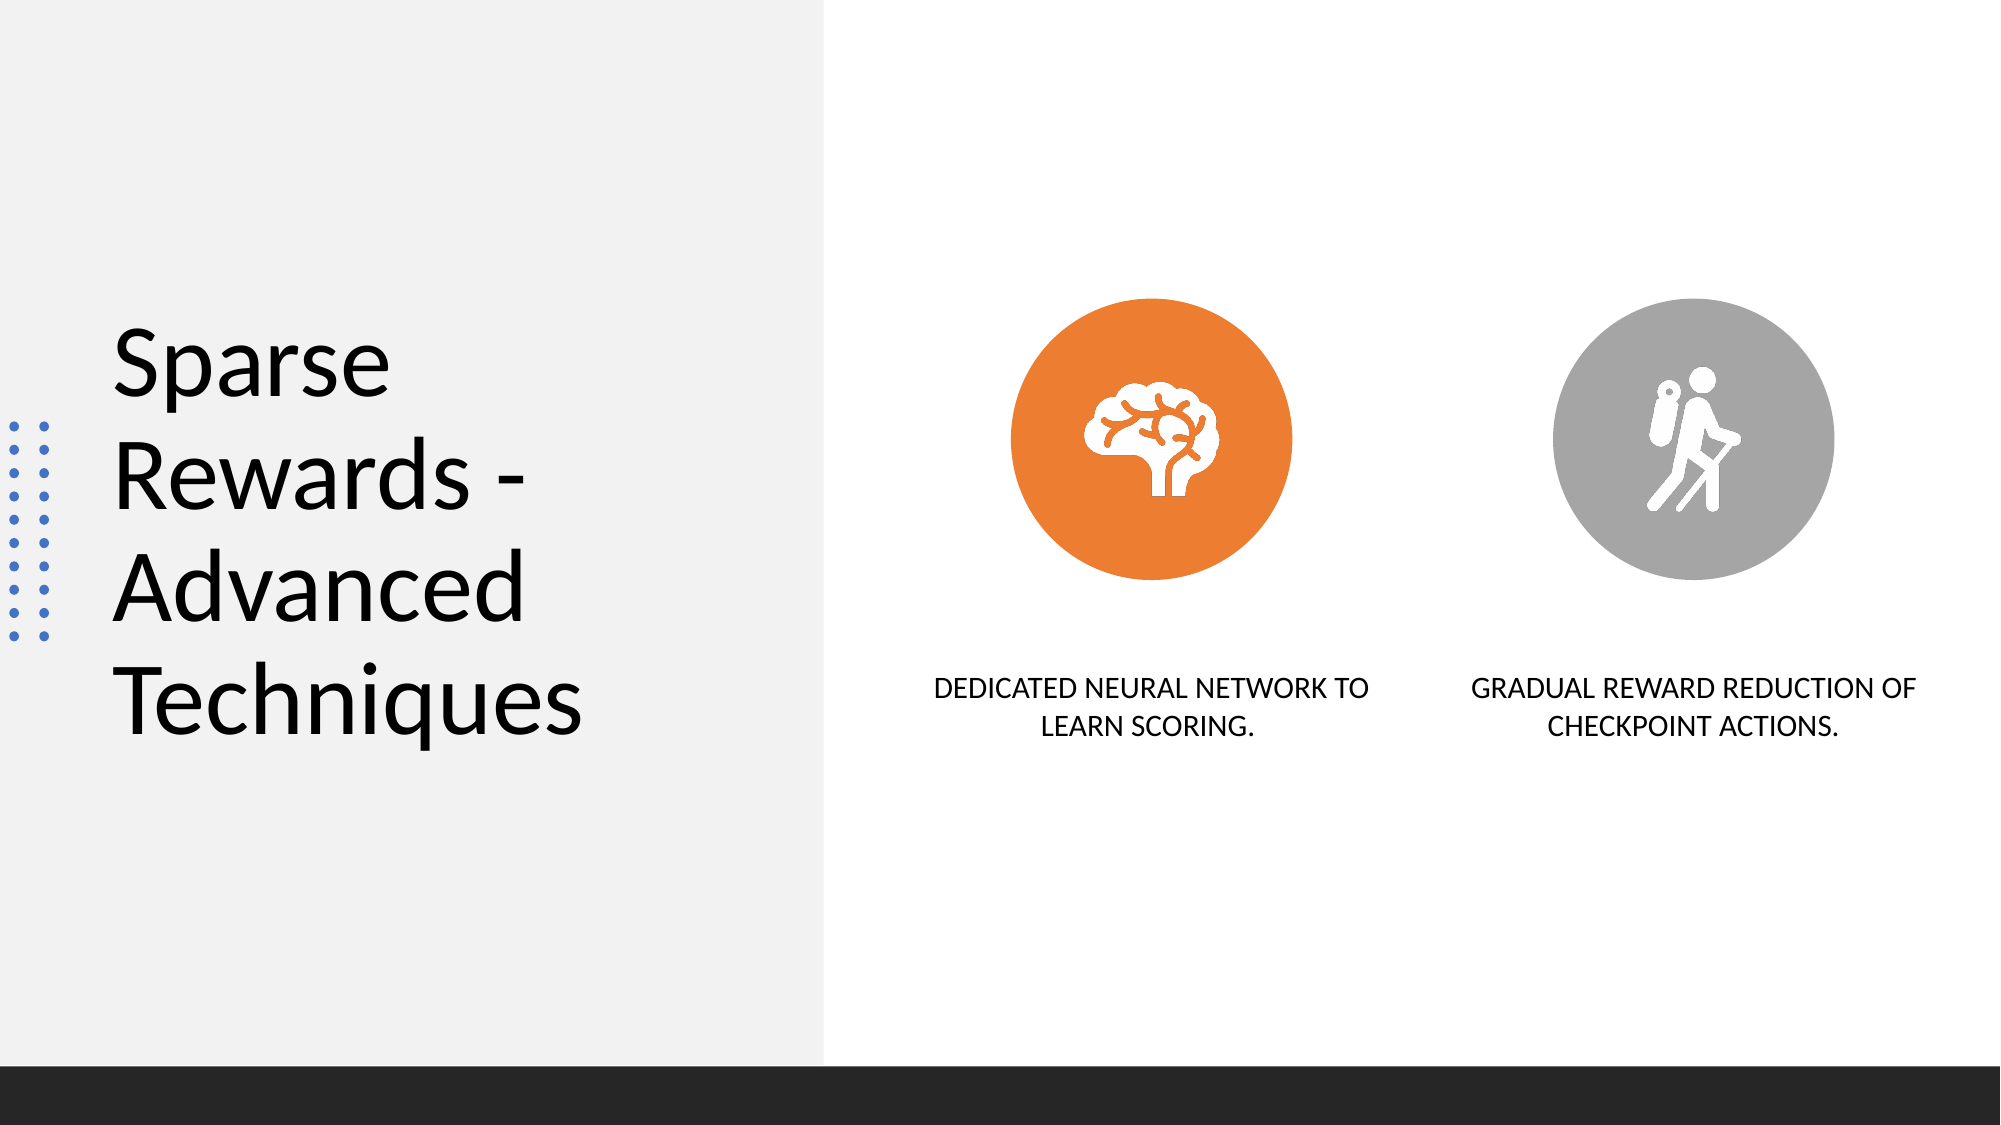

Dedicated Neural Network to learn scoring.
Gradual reward reduction of checkpoint actions.
# Sparse Rewards -Advanced Techniques